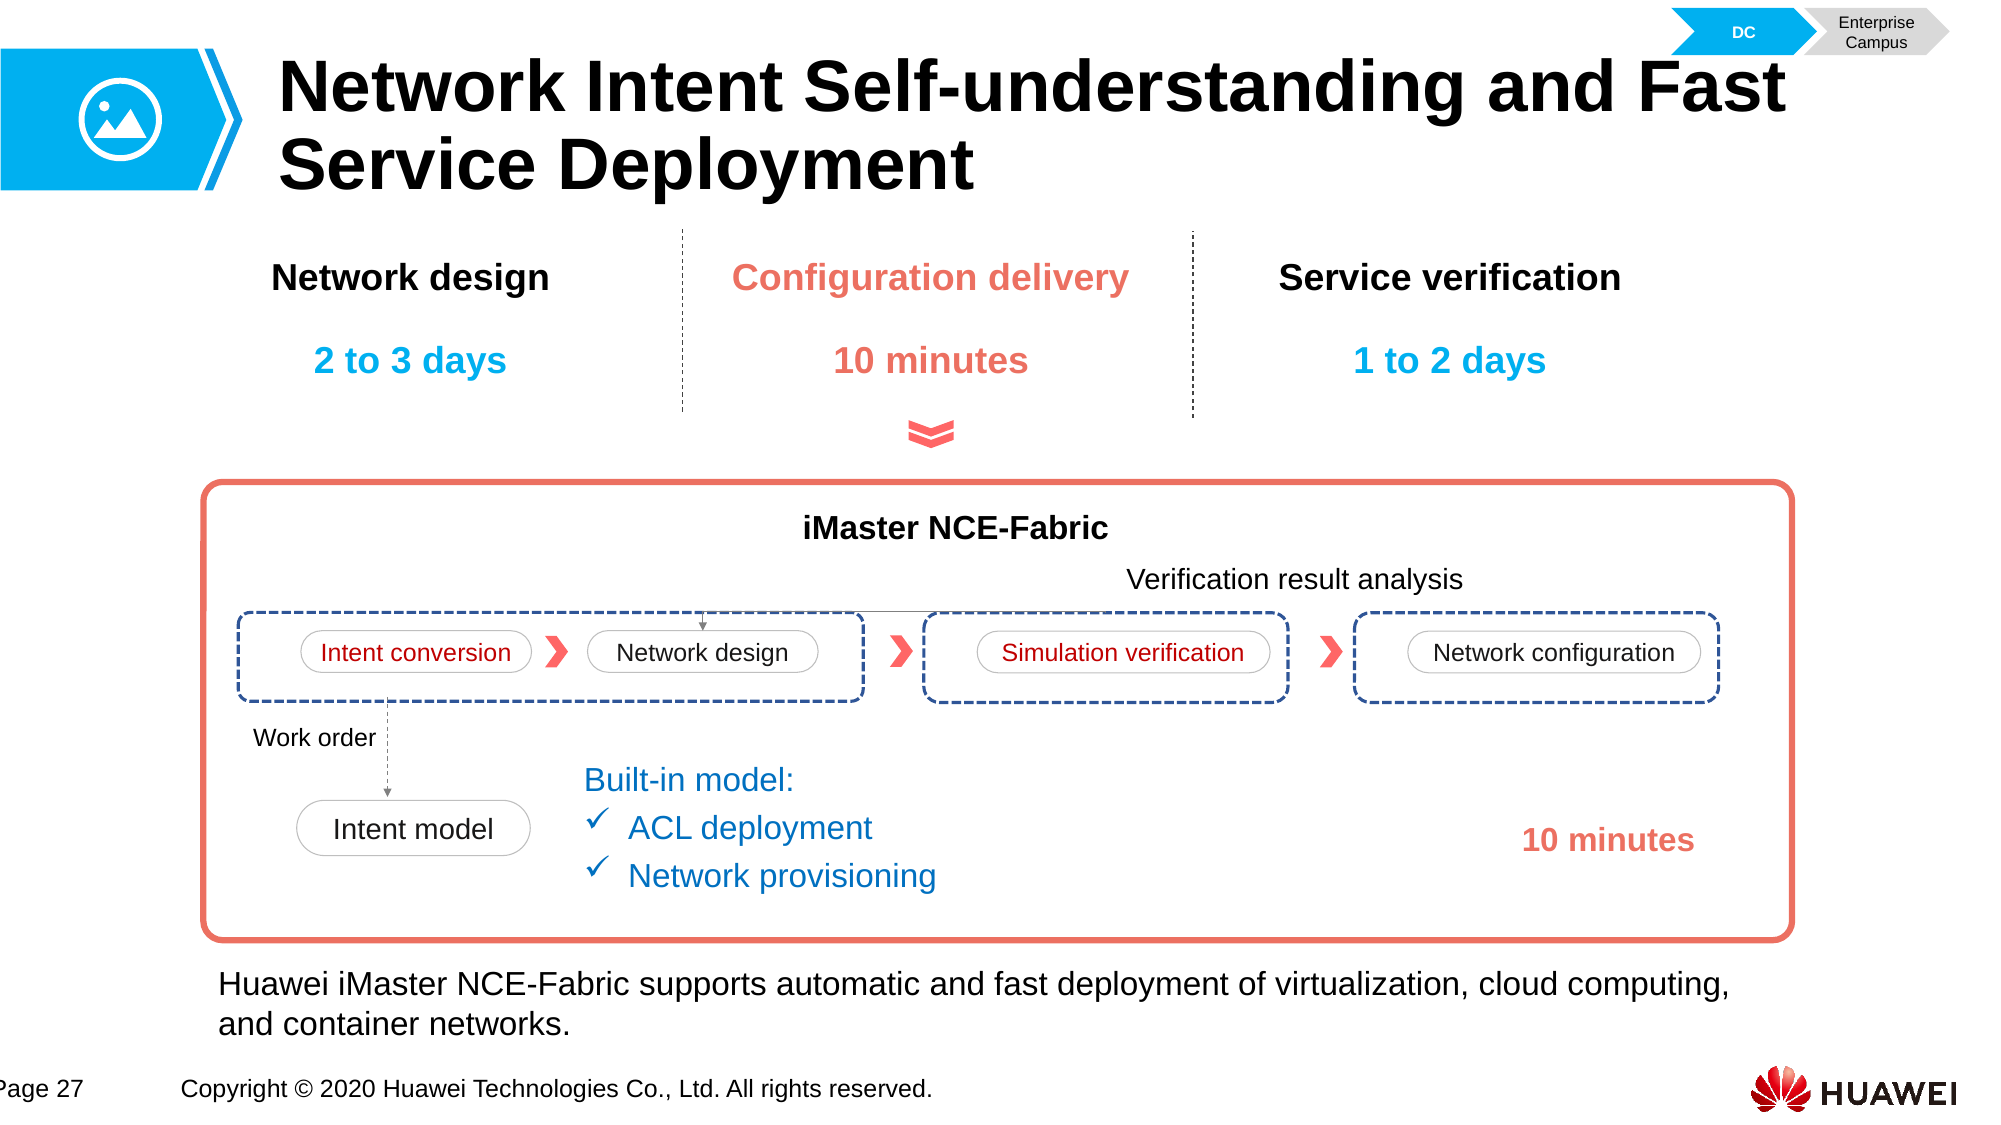

DC
Enterprise Campus

# Network Intent Self-understanding and Fast Service Deployment
Network design
Configuration delivery
Service verification
2 to 3 days
10 minutes
1 to 2 days

       iMaster NCE-Fabric
Verification result analysis

Network design
Intent conversion
Simulation verification
Network configuration

Work order
Built-in model:
ACL deployment
Network provisioning
10 minutes
Intent model
Huawei iMaster NCE-Fabric supports automatic and fast deployment of virtualization, cloud computing, and container networks.